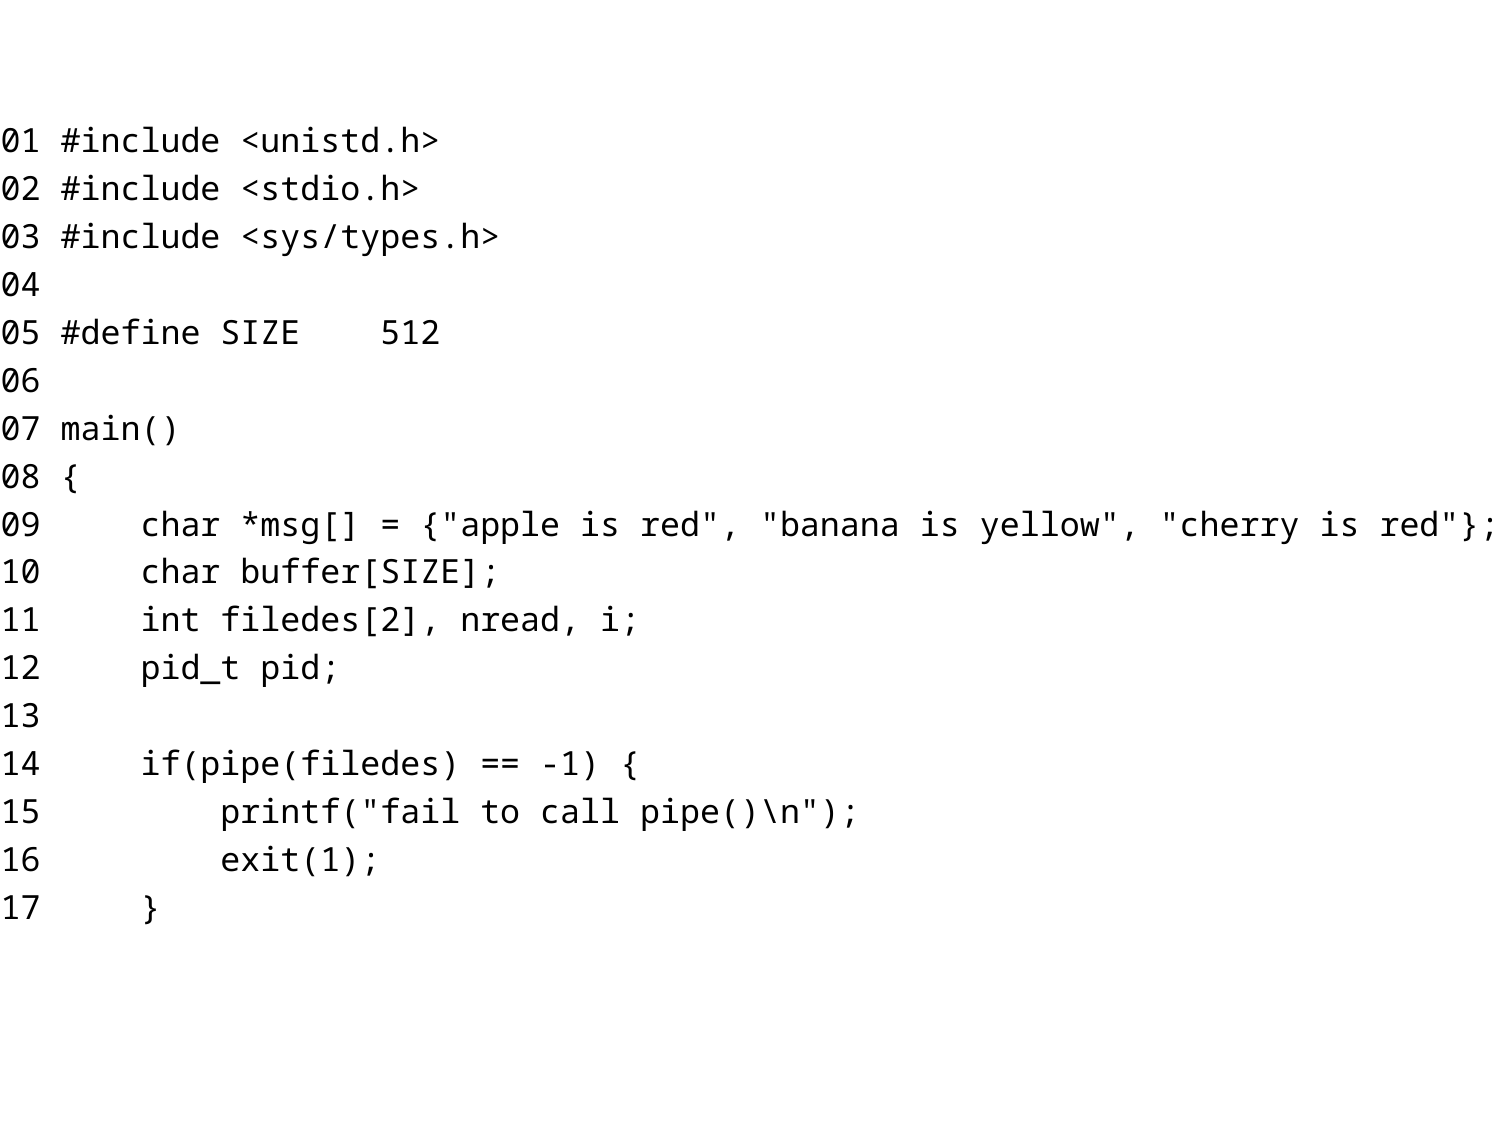

01 #include <unistd.h>
02 #include <stdio.h>
03 #include <sys/types.h>
04
05 #define SIZE    512
06
07 main()
08 {
09     char *msg[] = {"apple is red", "banana is yellow", "cherry is red"};
10     char buffer[SIZE];
11     int filedes[2], nread, i;
12     pid_t pid;
13
14     if(pipe(filedes) == -1) {
15         printf("fail to call pipe()\n");
16         exit(1);
17     }